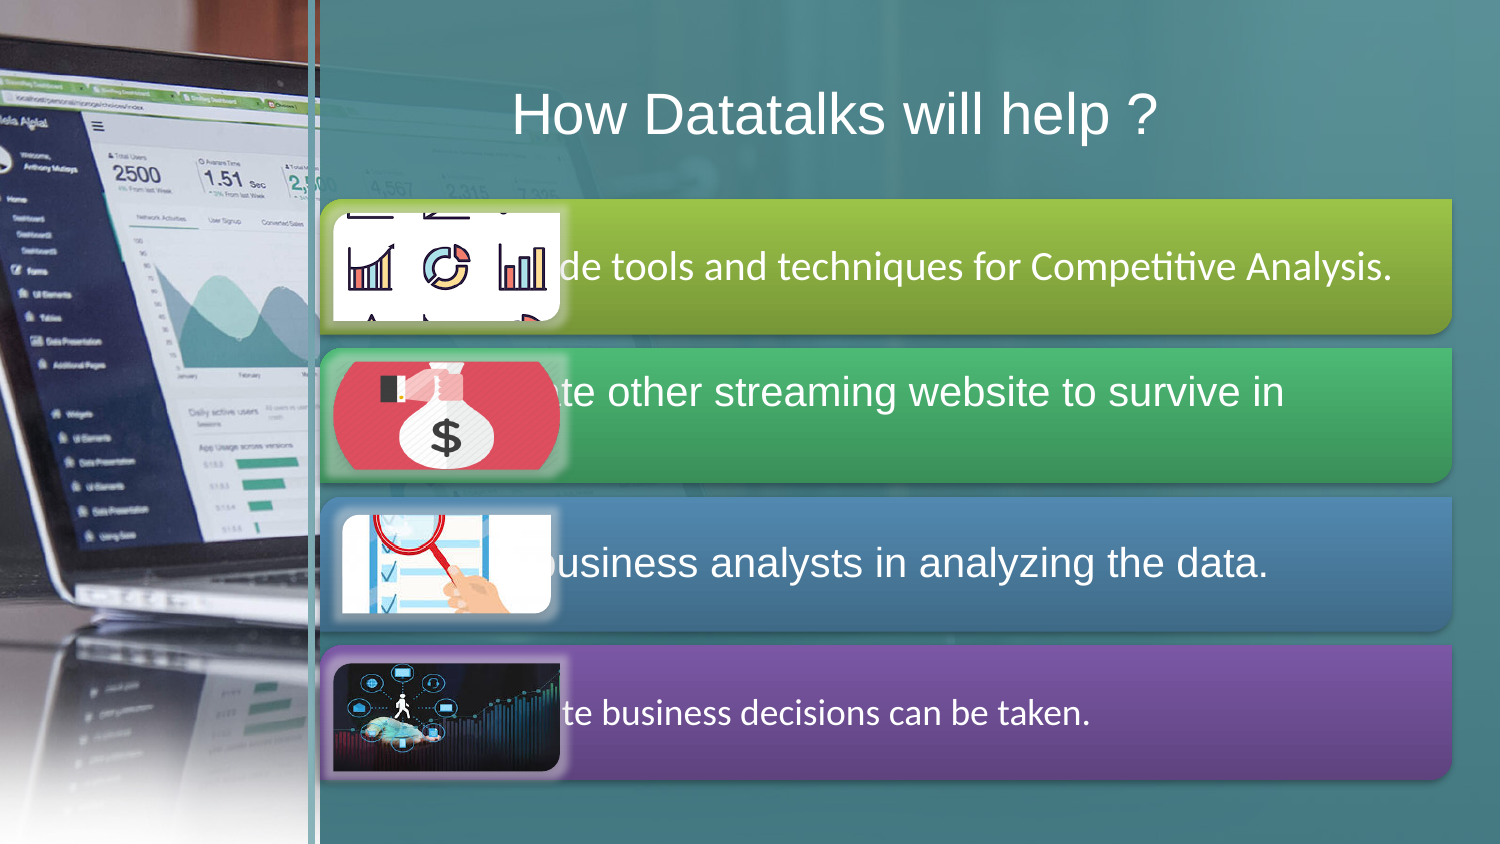

How Datatalks will help ?
It will provide tools and techniques for Competitive Analysis.
It will facilitate other streaming website to survive in market.
It will help business analysts in analyzing the data.
More accurate business decisions can be taken.